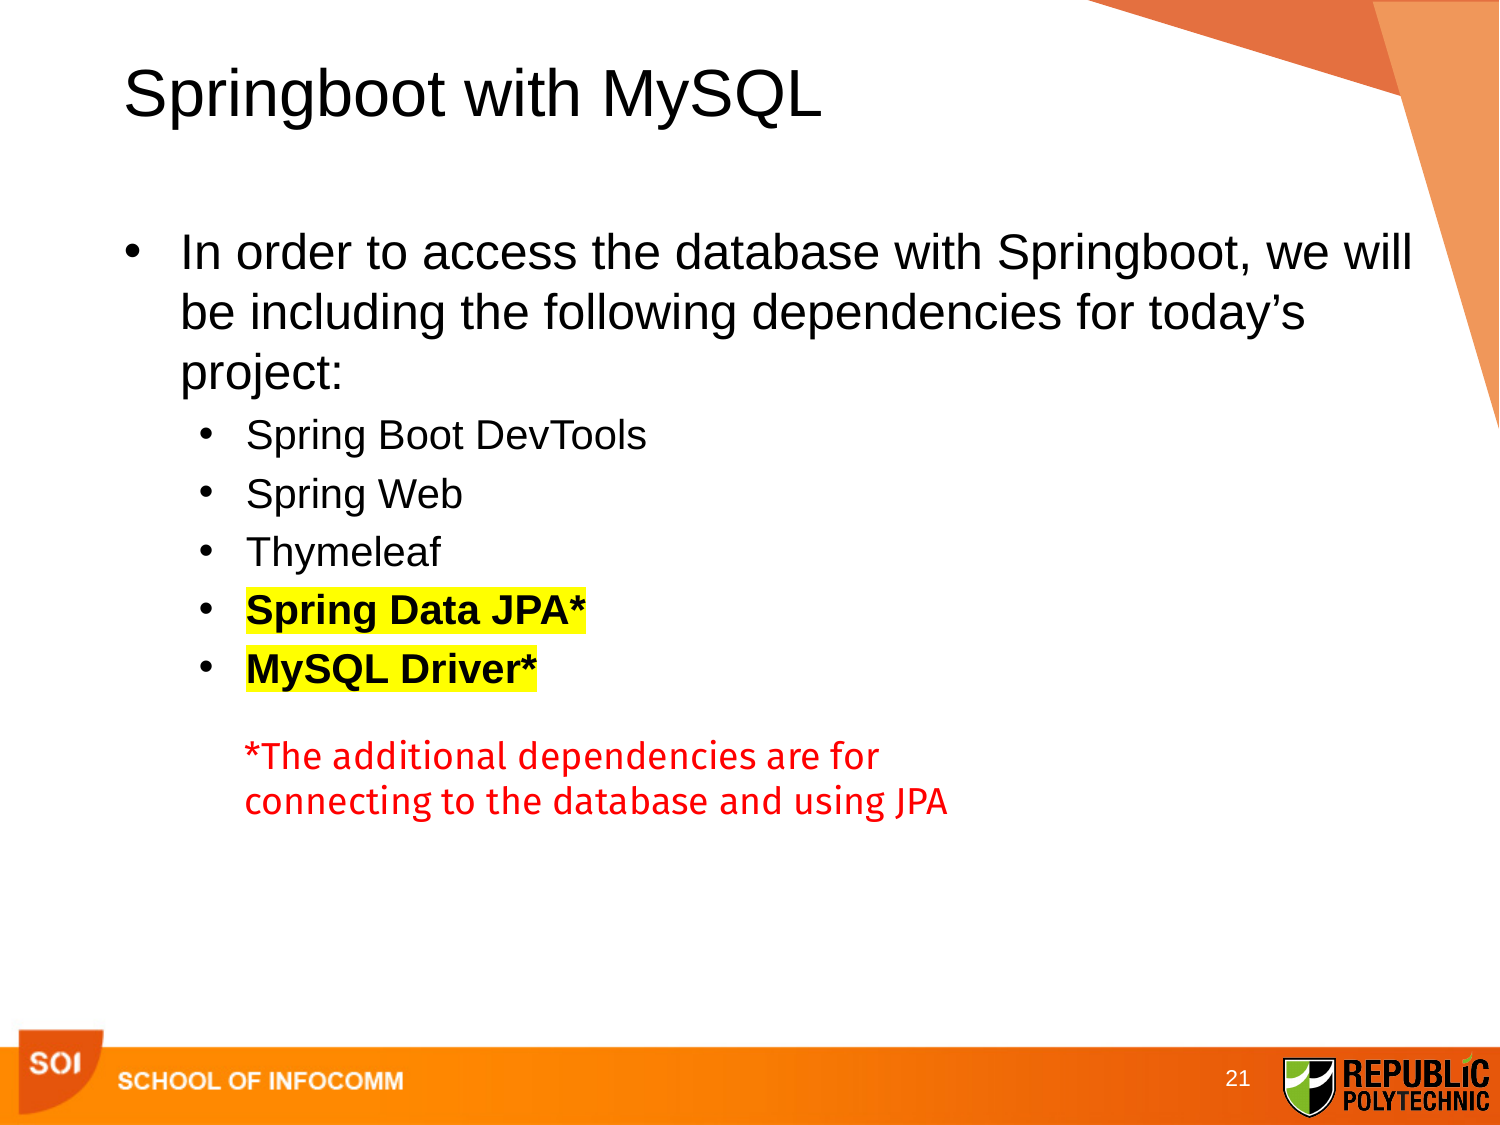

# Springboot with MySQL
In order to access the database with Springboot, we will be including the following dependencies for today’s project:
Spring Boot DevTools
Spring Web
Thymeleaf
Spring Data JPA*
MySQL Driver*
*The additional dependencies are for connecting to the database and using JPA

21